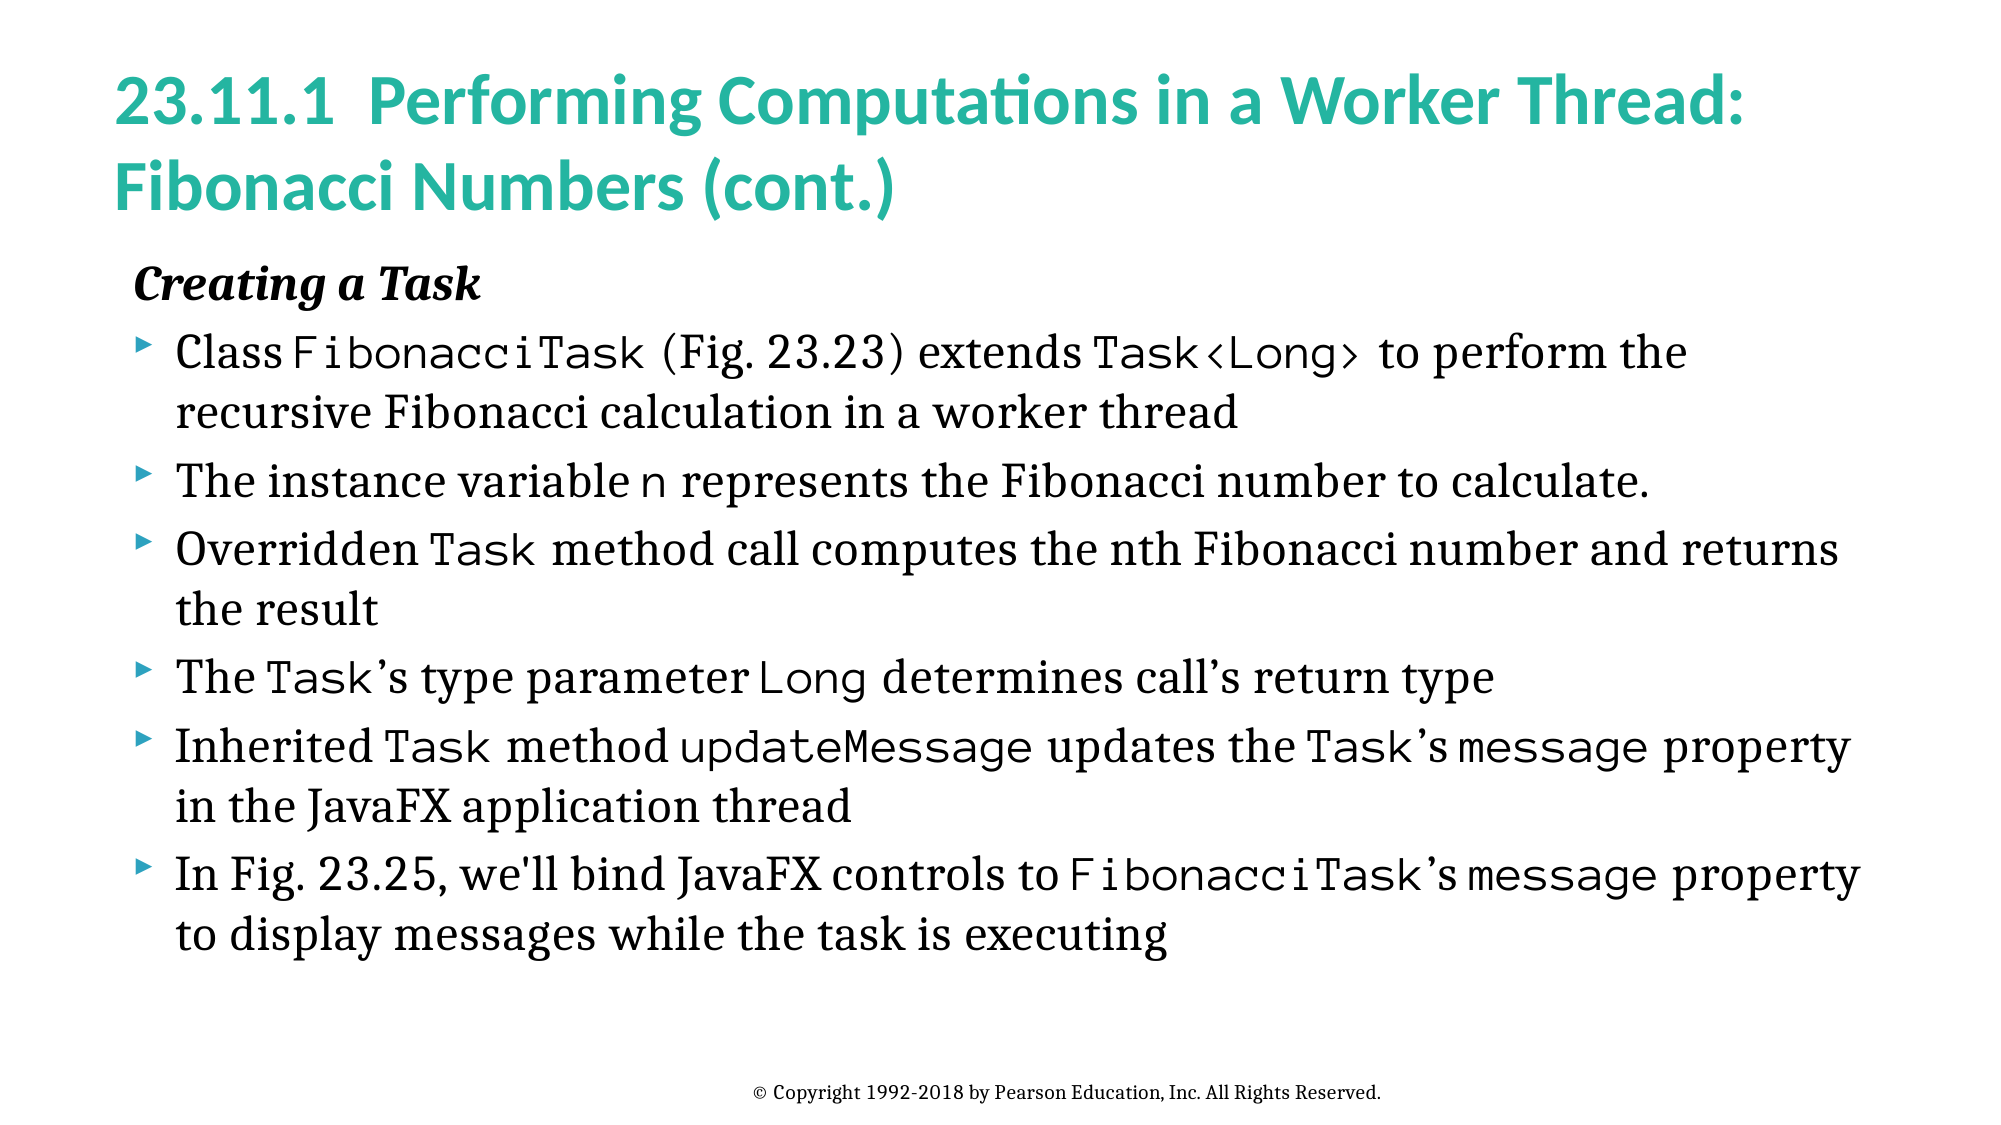

# 23.11.1  Performing Computations in a Worker Thread: Fibonacci Numbers (cont.)
Creating a Task
Class FibonacciTask (Fig. 23.23) extends Task<Long> to perform the recursive Fibonacci calculation in a worker thread
The instance variable n represents the Fibonacci number to calculate.
Overridden Task method call computes the nth Fibonacci number and returns the result
The Task’s type parameter Long determines call’s return type
Inherited Task method updateMessage updates the Task’s message property in the JavaFX application thread
In Fig. 23.25, we'll bind JavaFX controls to FibonacciTask’s message property to display messages while the task is executing
© Copyright 1992-2018 by Pearson Education, Inc. All Rights Reserved.